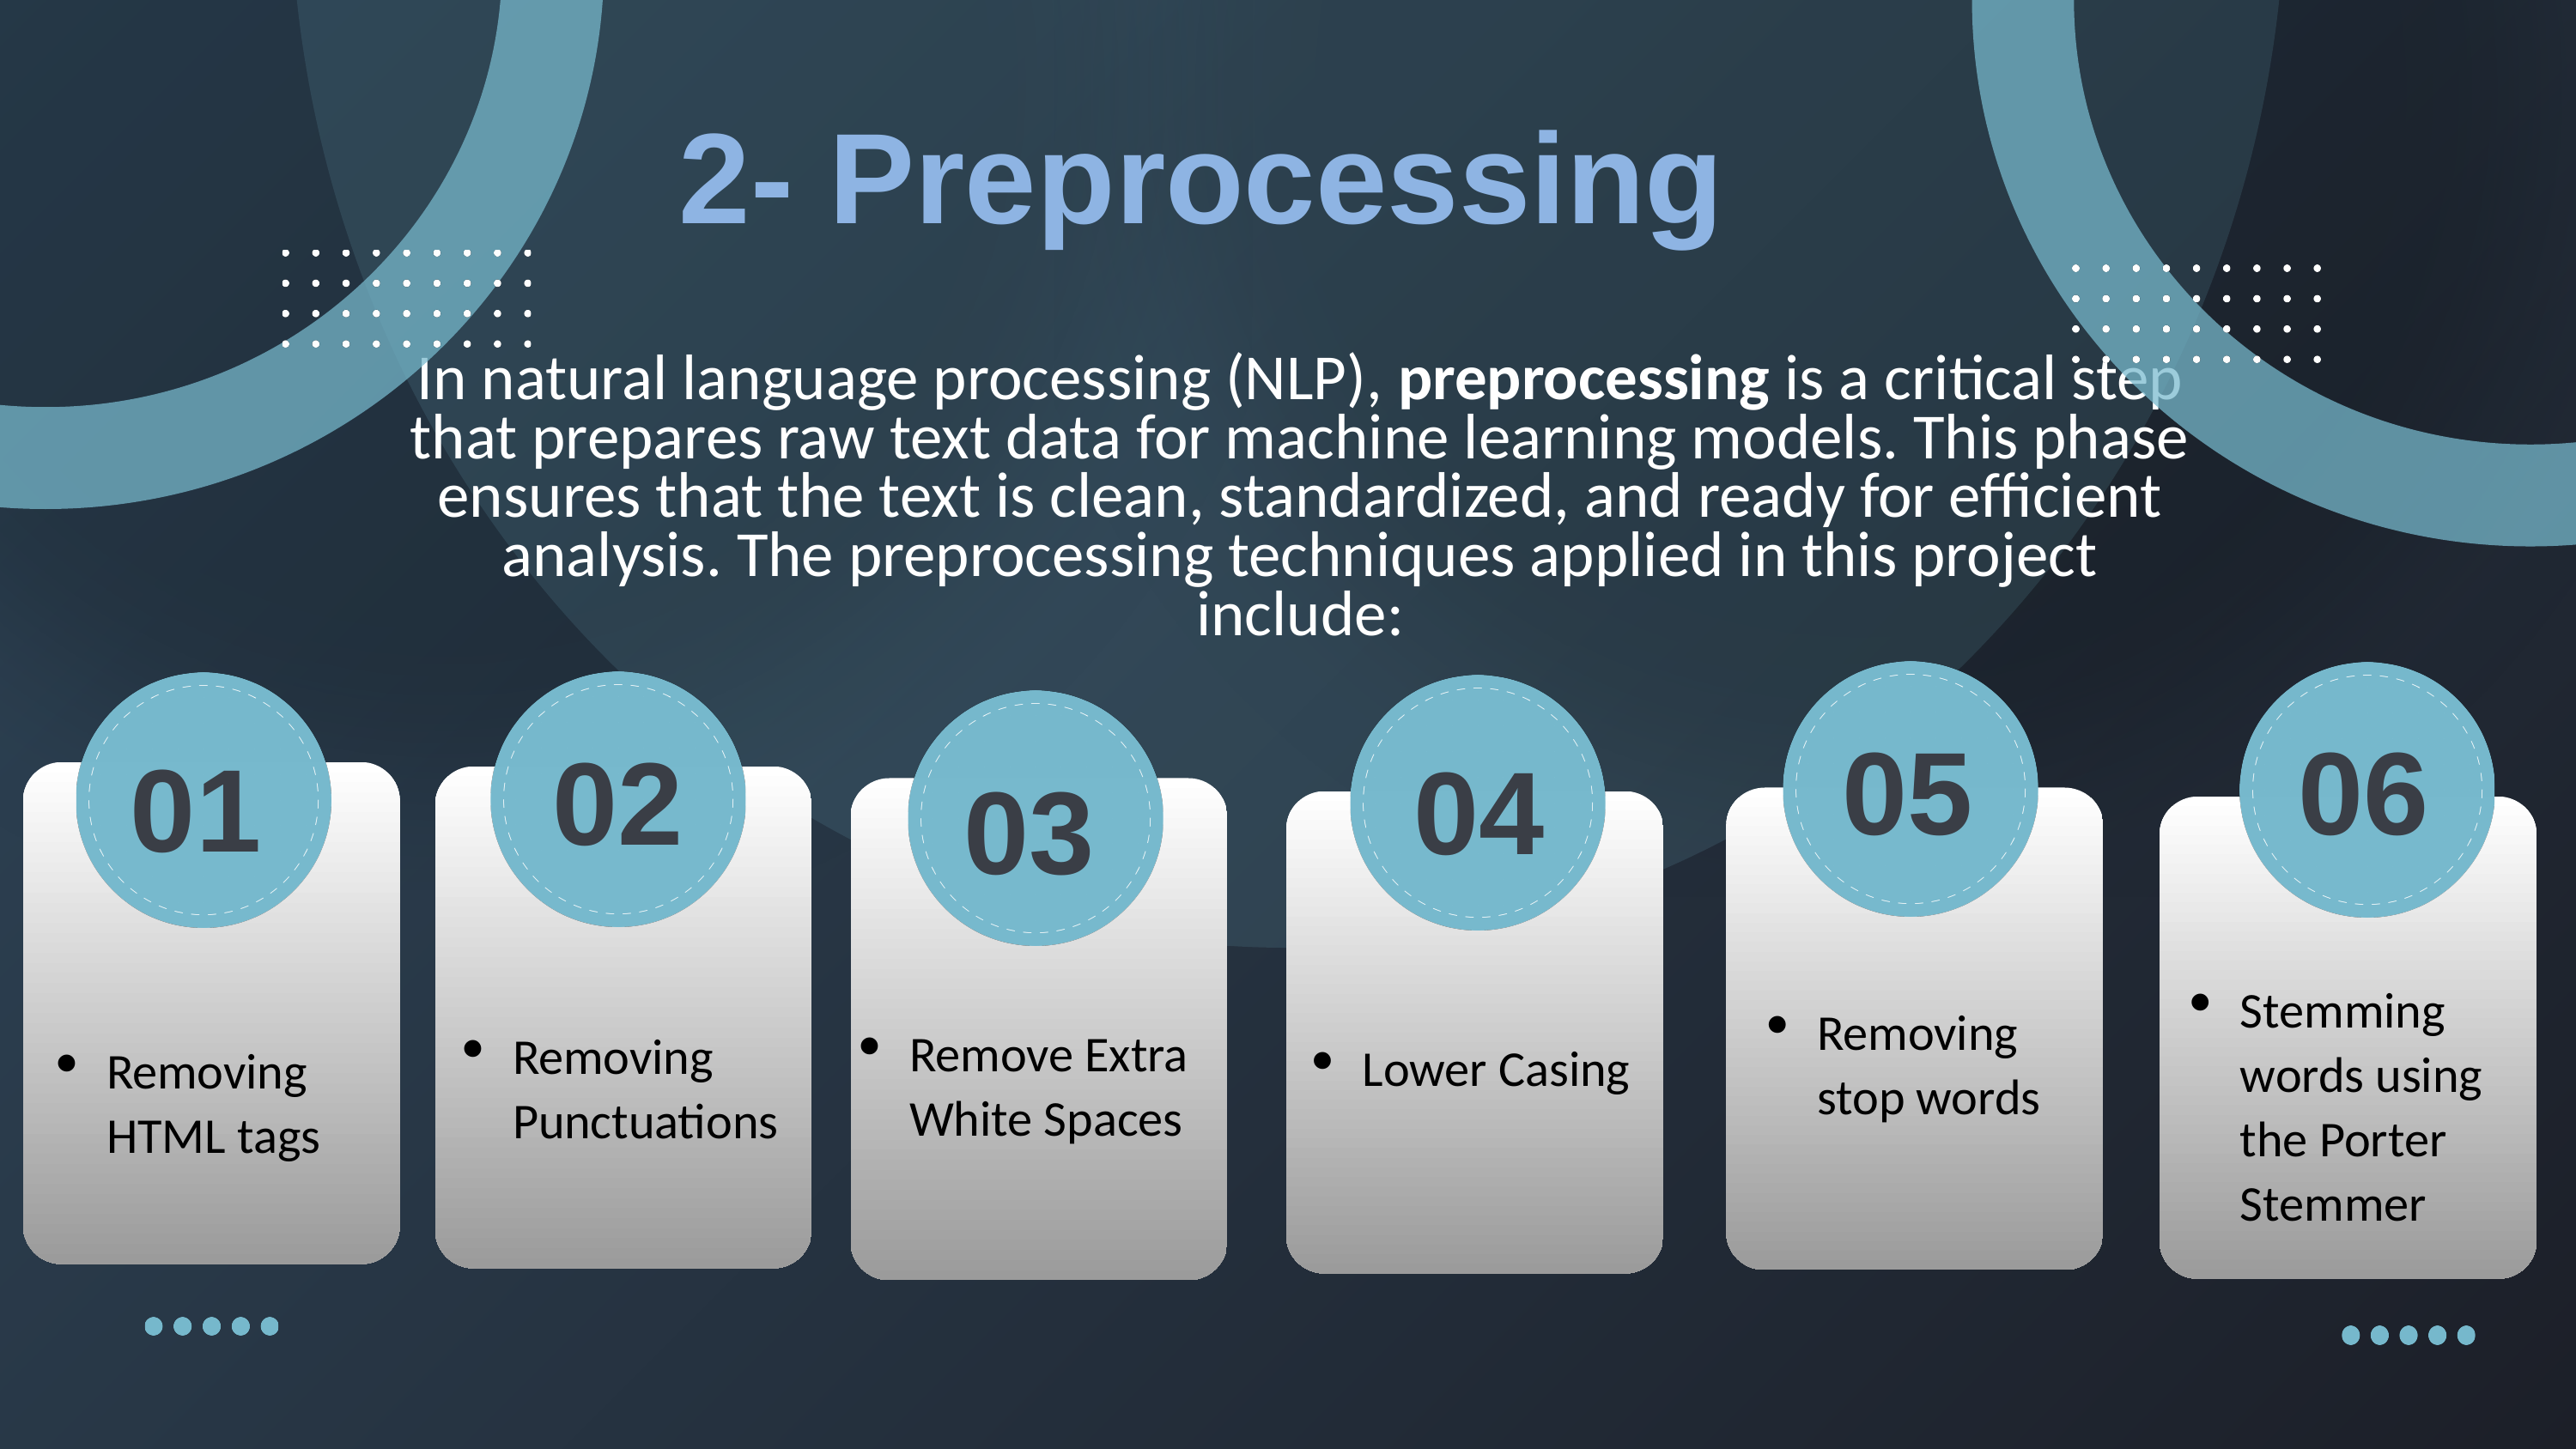

2- Preprocessing

In natural language processing (NLP), preprocessing is a critical step that prepares raw text data for machine learning models. This phase ensures that the text is clean, standardized, and ready for efficient analysis. The preprocessing techniques applied in this project include:

05
06
02
01
04
03

Stemming words using the Porter Stemmer
Removing stop words
Remove Extra White Spaces
Removing Punctuations
Lower Casing
Removing HTML tags